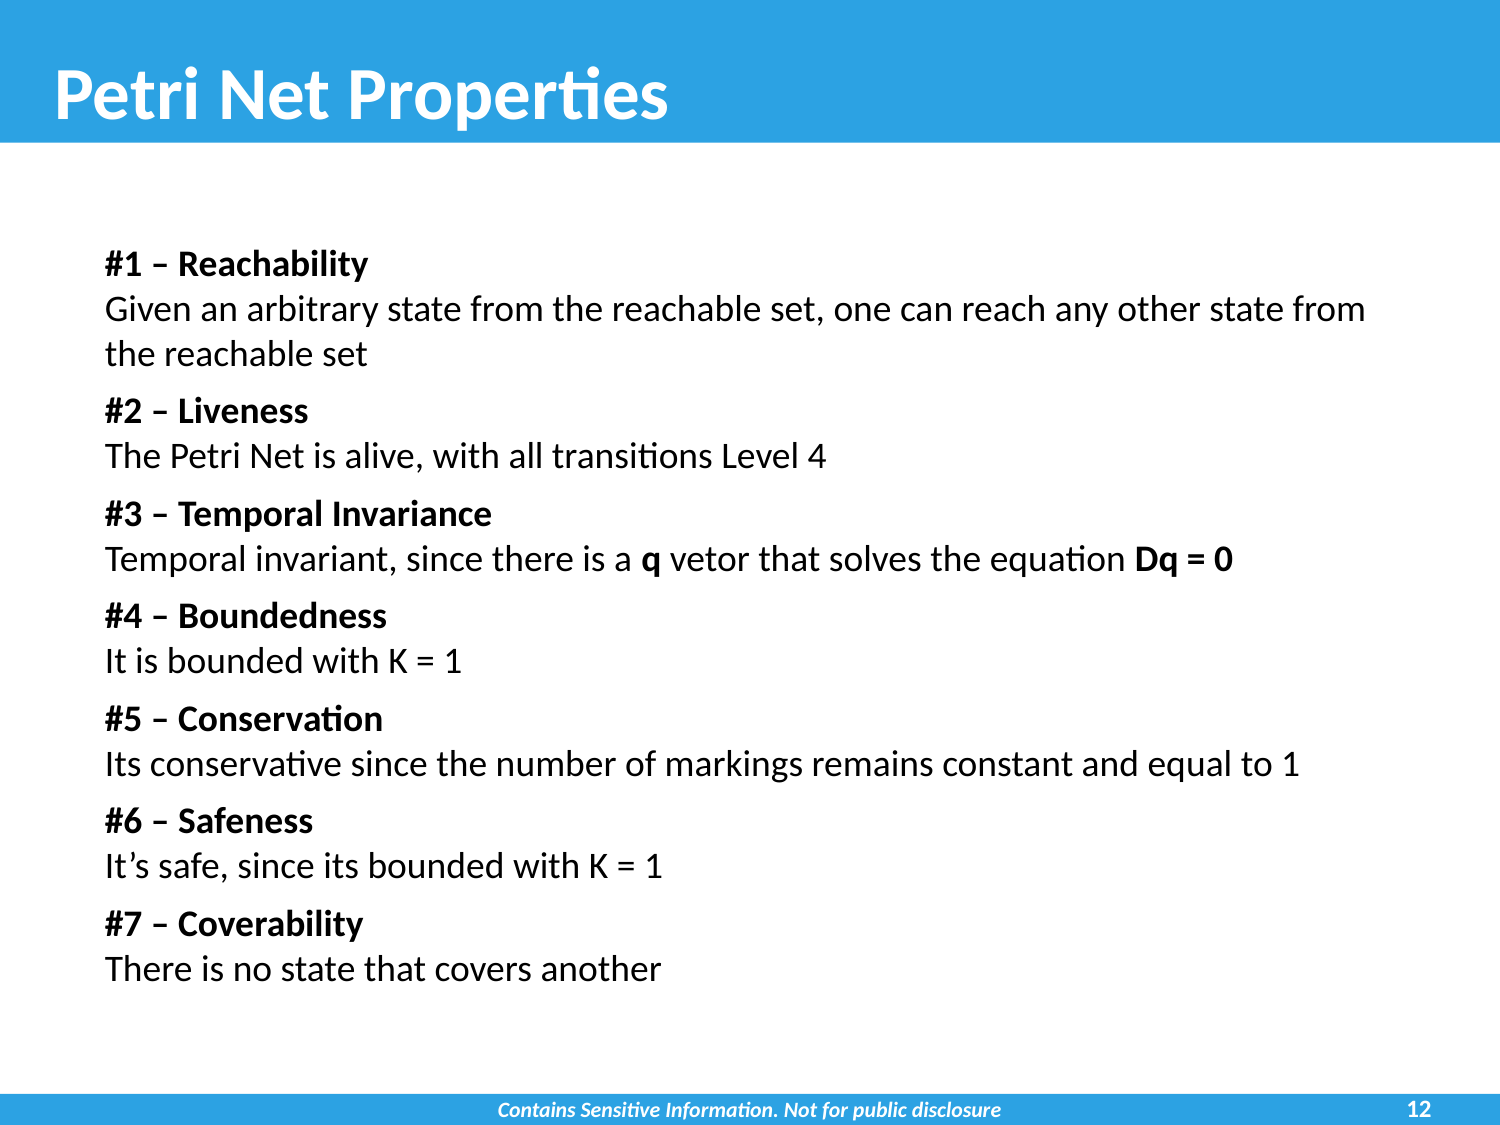

Petri Net Properties
#1 – Reachability
Given an arbitrary state from the reachable set, one can reach any other state from the reachable set
#2 – Liveness
The Petri Net is alive, with all transitions Level 4
#3 – Temporal Invariance
Temporal invariant, since there is a q vetor that solves the equation Dq = 0
#4 – Boundedness
It is bounded with K = 1
#5 – Conservation
Its conservative since the number of markings remains constant and equal to 1
#6 – Safeness
It’s safe, since its bounded with K = 1
#7 – Coverability
There is no state that covers another
12
Contains Sensitive Information. Not for public disclosure